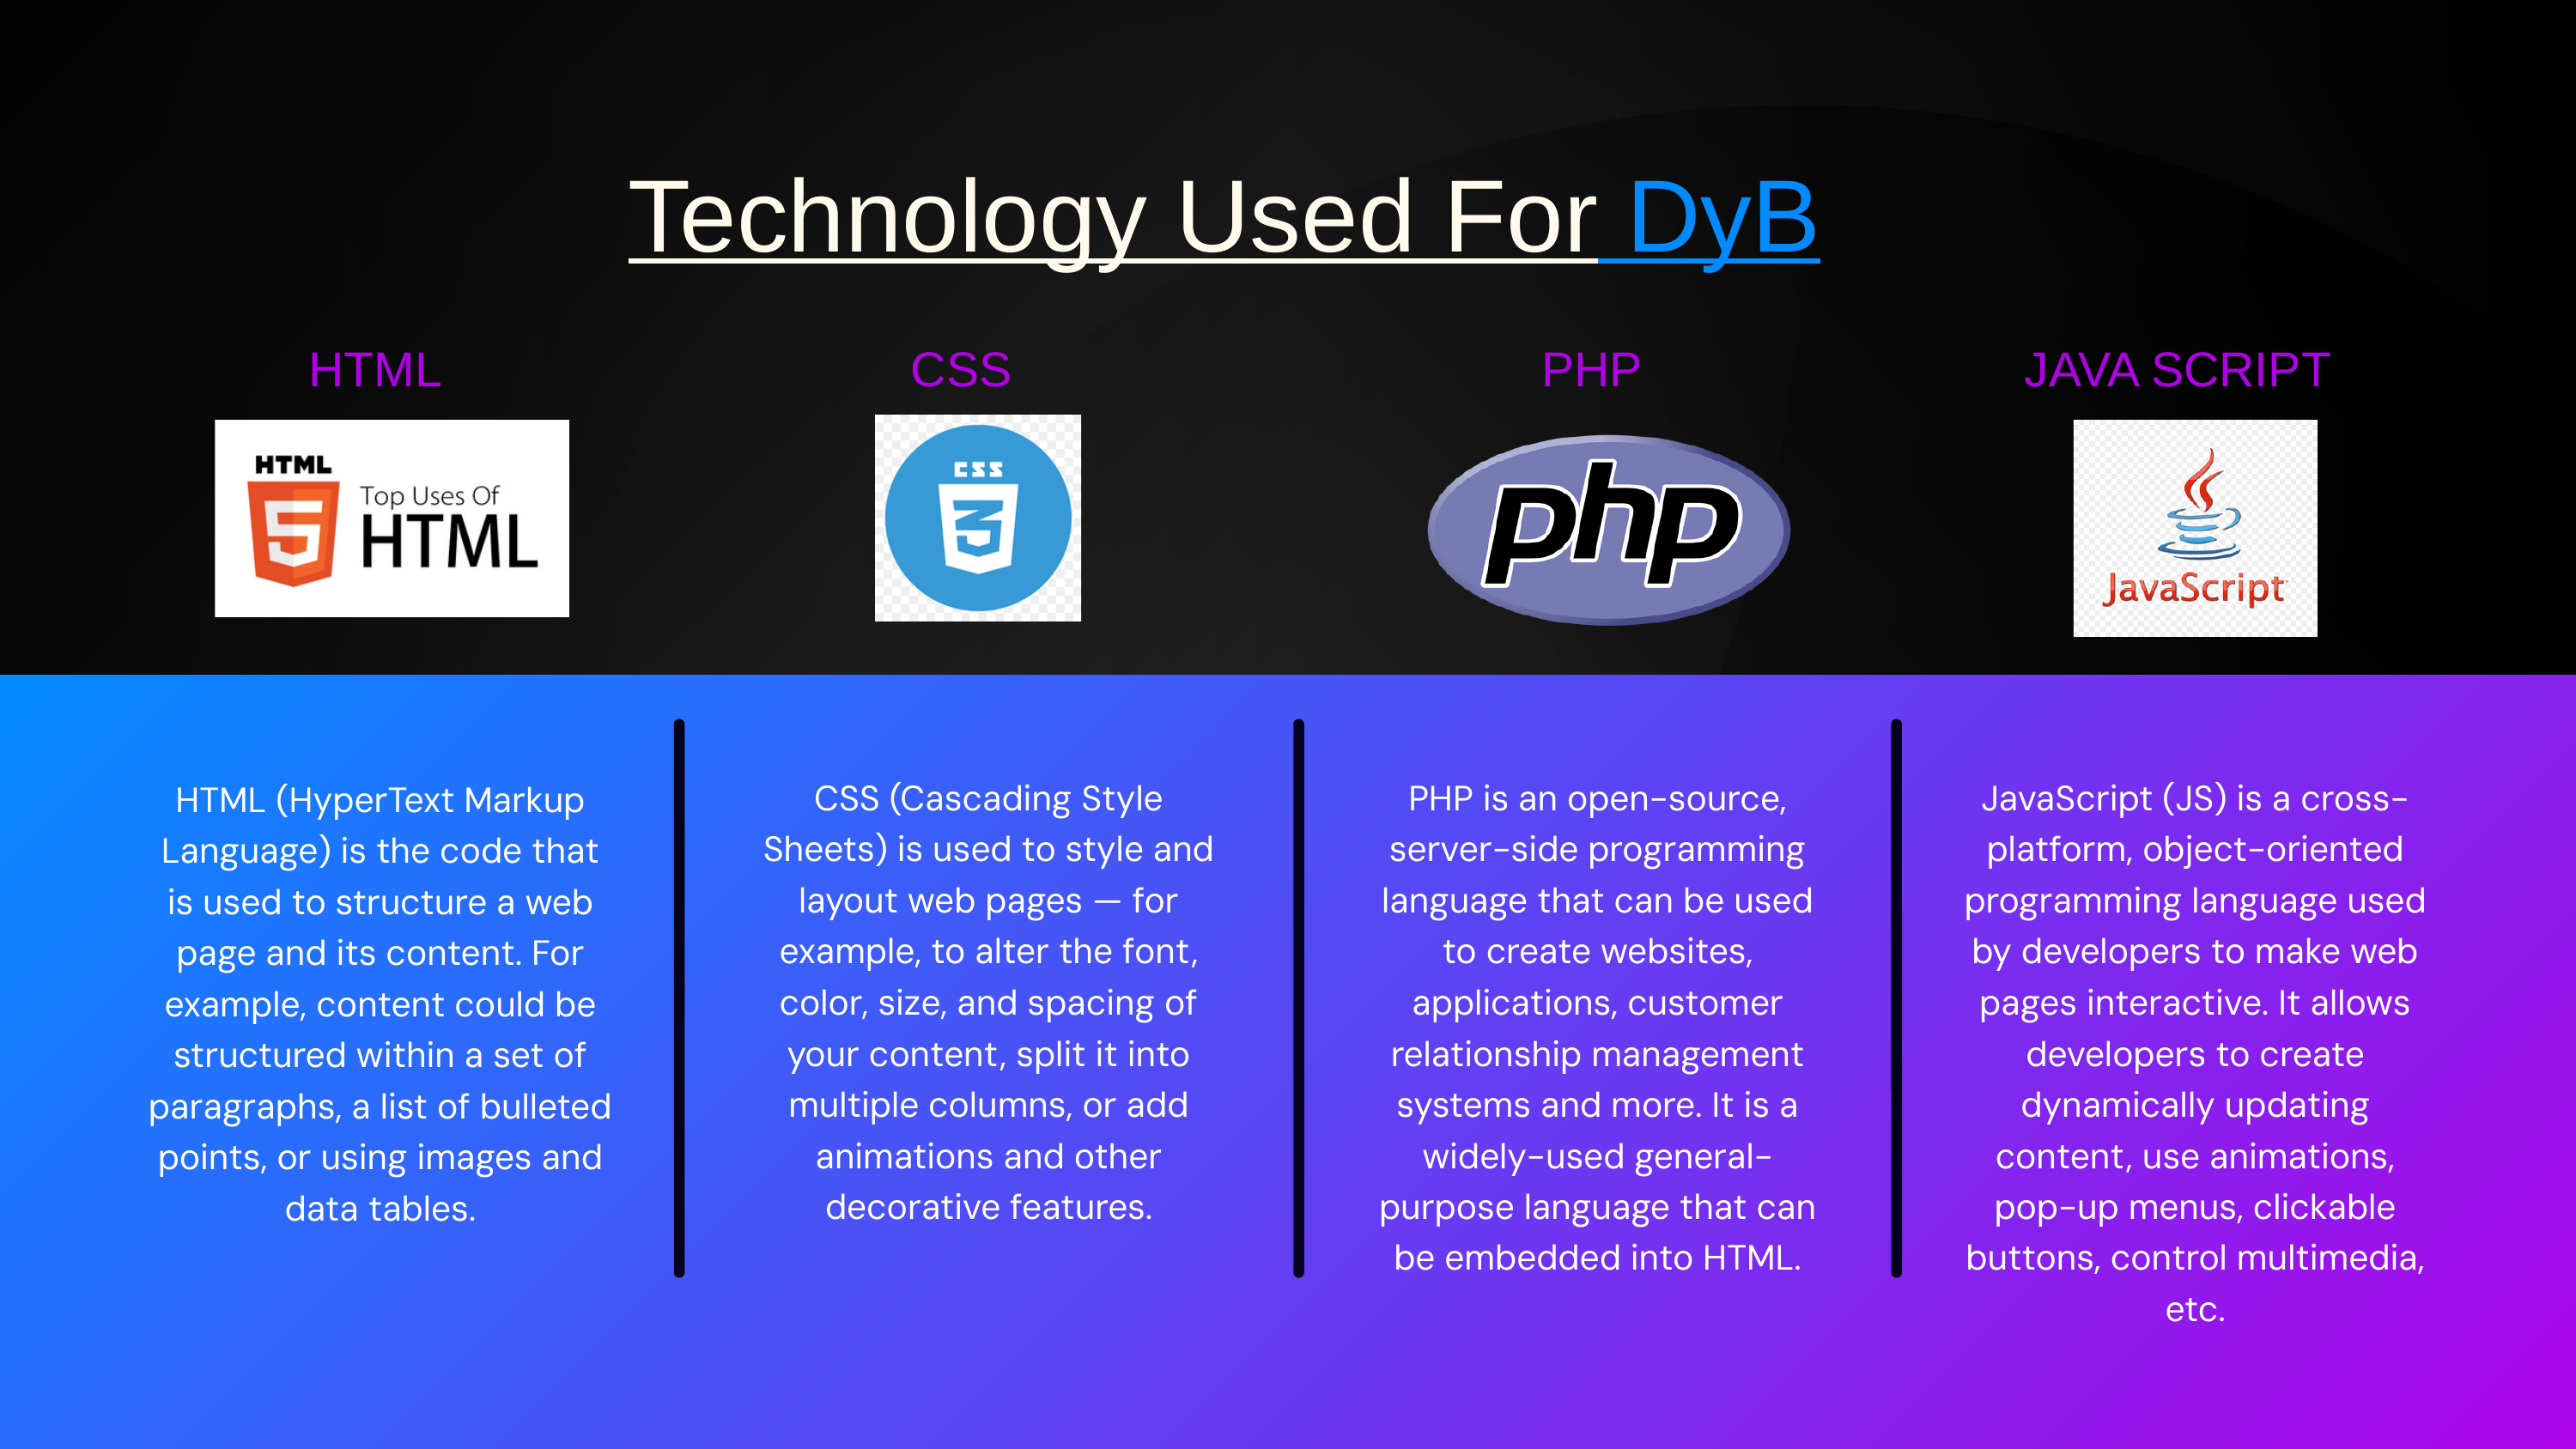

Technology Used For DyB
HTML
CSS
PHP
JAVA SCRIPT

CSS (Cascading Style Sheets) is used to style and layout web pages — for example, to alter the font, color, size, and spacing of your content, split it into multiple columns, or add animations and other decorative features.
PHP is an open-source, server-side programming language that can be used to create websites, applications, customer relationship management systems and more. It is a widely-used general-purpose language that can be embedded into HTML.
JavaScript (JS) is a cross-platform, object-oriented programming language used by developers to make web pages interactive. It allows developers to create dynamically updating content, use animations, pop-up menus, clickable buttons, control multimedia, etc.
HTML (HyperText Markup Language) is the code that is used to structure a web page and its content. For example, content could be structured within a set of paragraphs, a list of bulleted points, or using images and data tables.